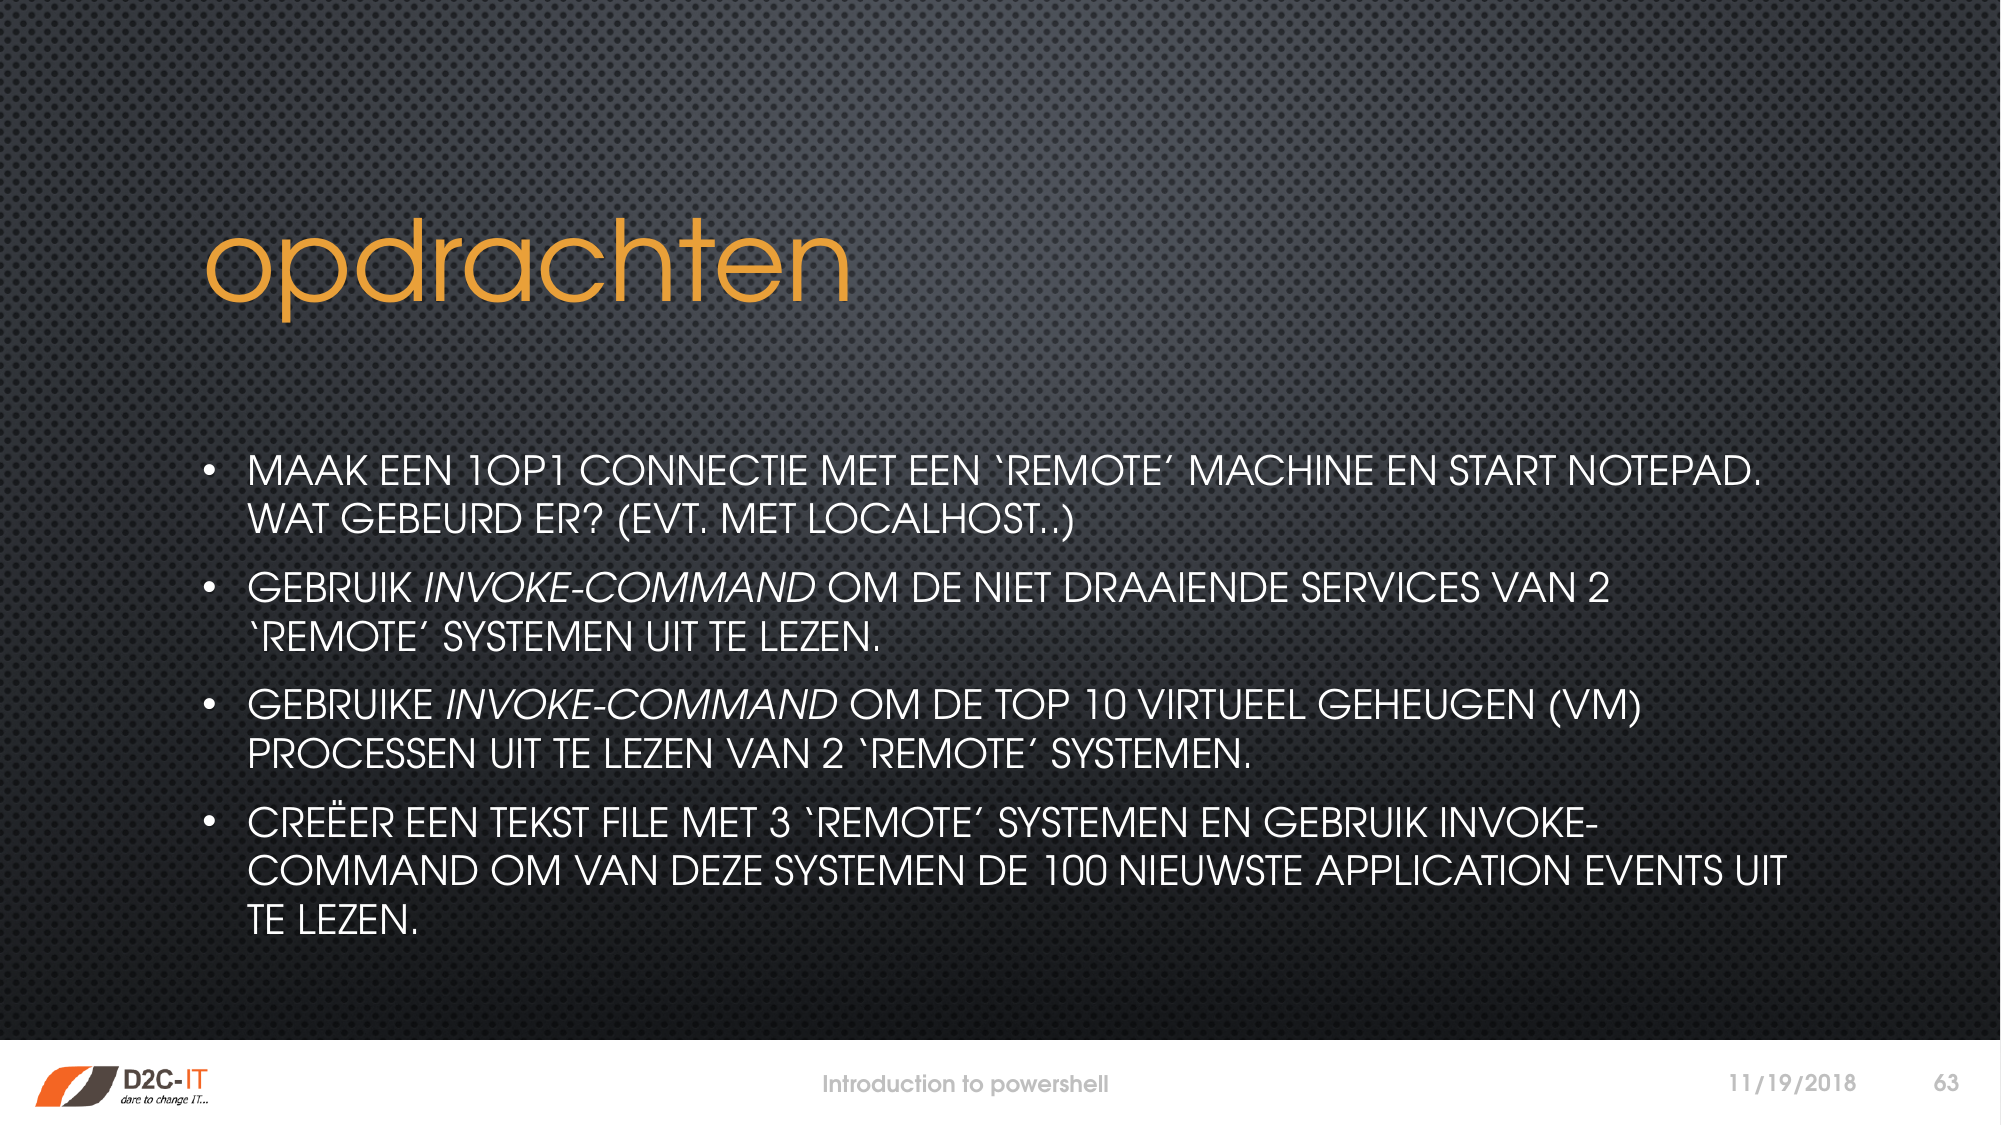

# opdrachten
Maak een 1op1 connectie met een ‘remote’ machine en start notepad. Wat gebeurd er? (evt. met localhost..)
Gebruik Invoke-Command om de niet draaiende services van 2 ‘remote’ systemen uit te lezen.
Gebruike Invoke-Command om de top 10 virtueel geheugen (VM) processen uit te lezen van 2 ‘remote’ systemen.
Creëer een tekst file met 3 ‘remote’ systemen en gebruik Invoke-Command om van deze systemen de 100 nieuwste Application events uit te lezen.

11/19/2018
63
Introduction to powershell